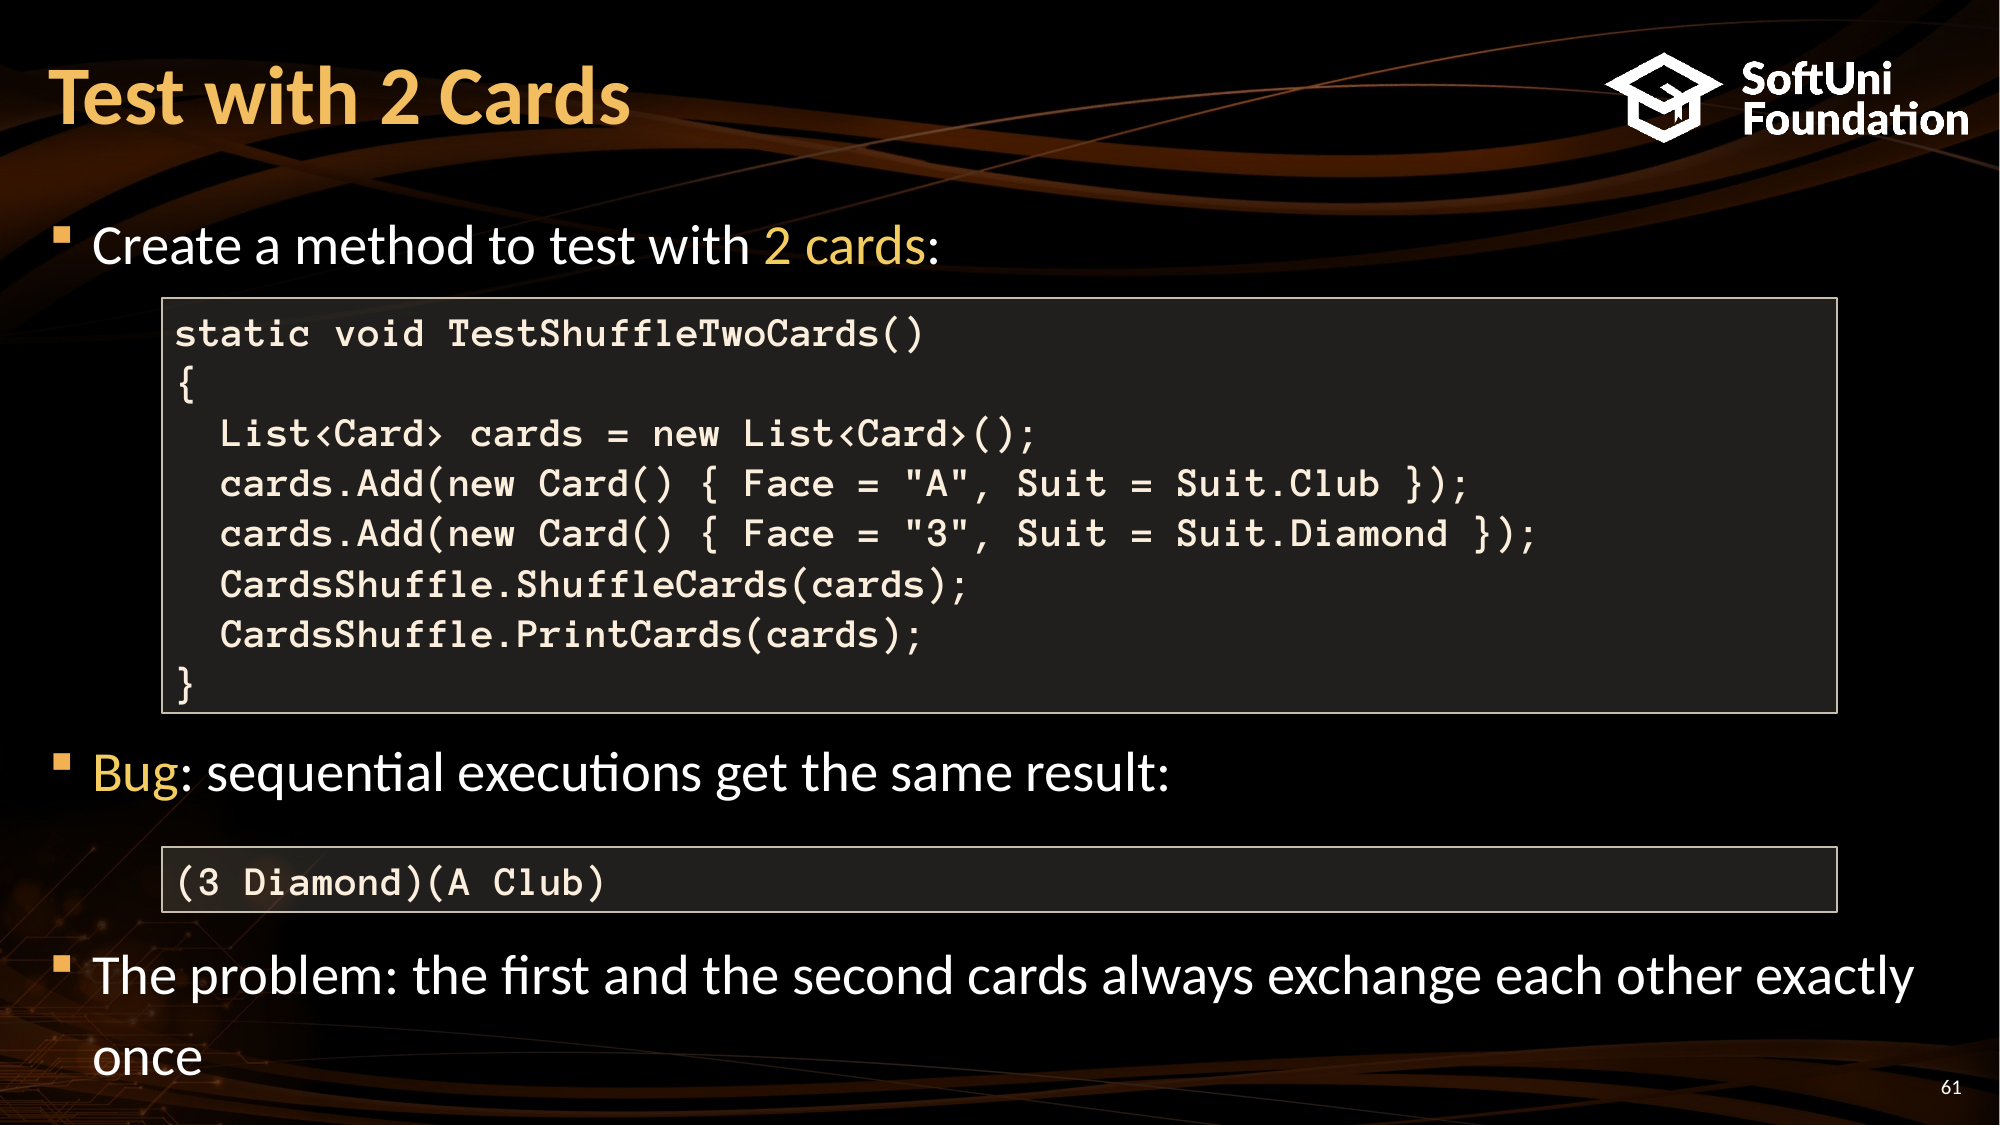

# Test with 2 Cards
Create a method to test with 2 cards:

Bug: sequential executions get the same result:

The problem: the first and the second cards always exchange each other exactly once
static void TestShuffleTwoCards()
{
  List<Card> cards = new List<Card>();
  cards.Add(new Card() { Face = "A", Suit = Suit.Club });
  cards.Add(new Card() { Face = "3", Suit = Suit.Diamond });
  CardsShuffle.ShuffleCards(cards);
  CardsShuffle.PrintCards(cards);
}
(3 Diamond)(A Club)
61